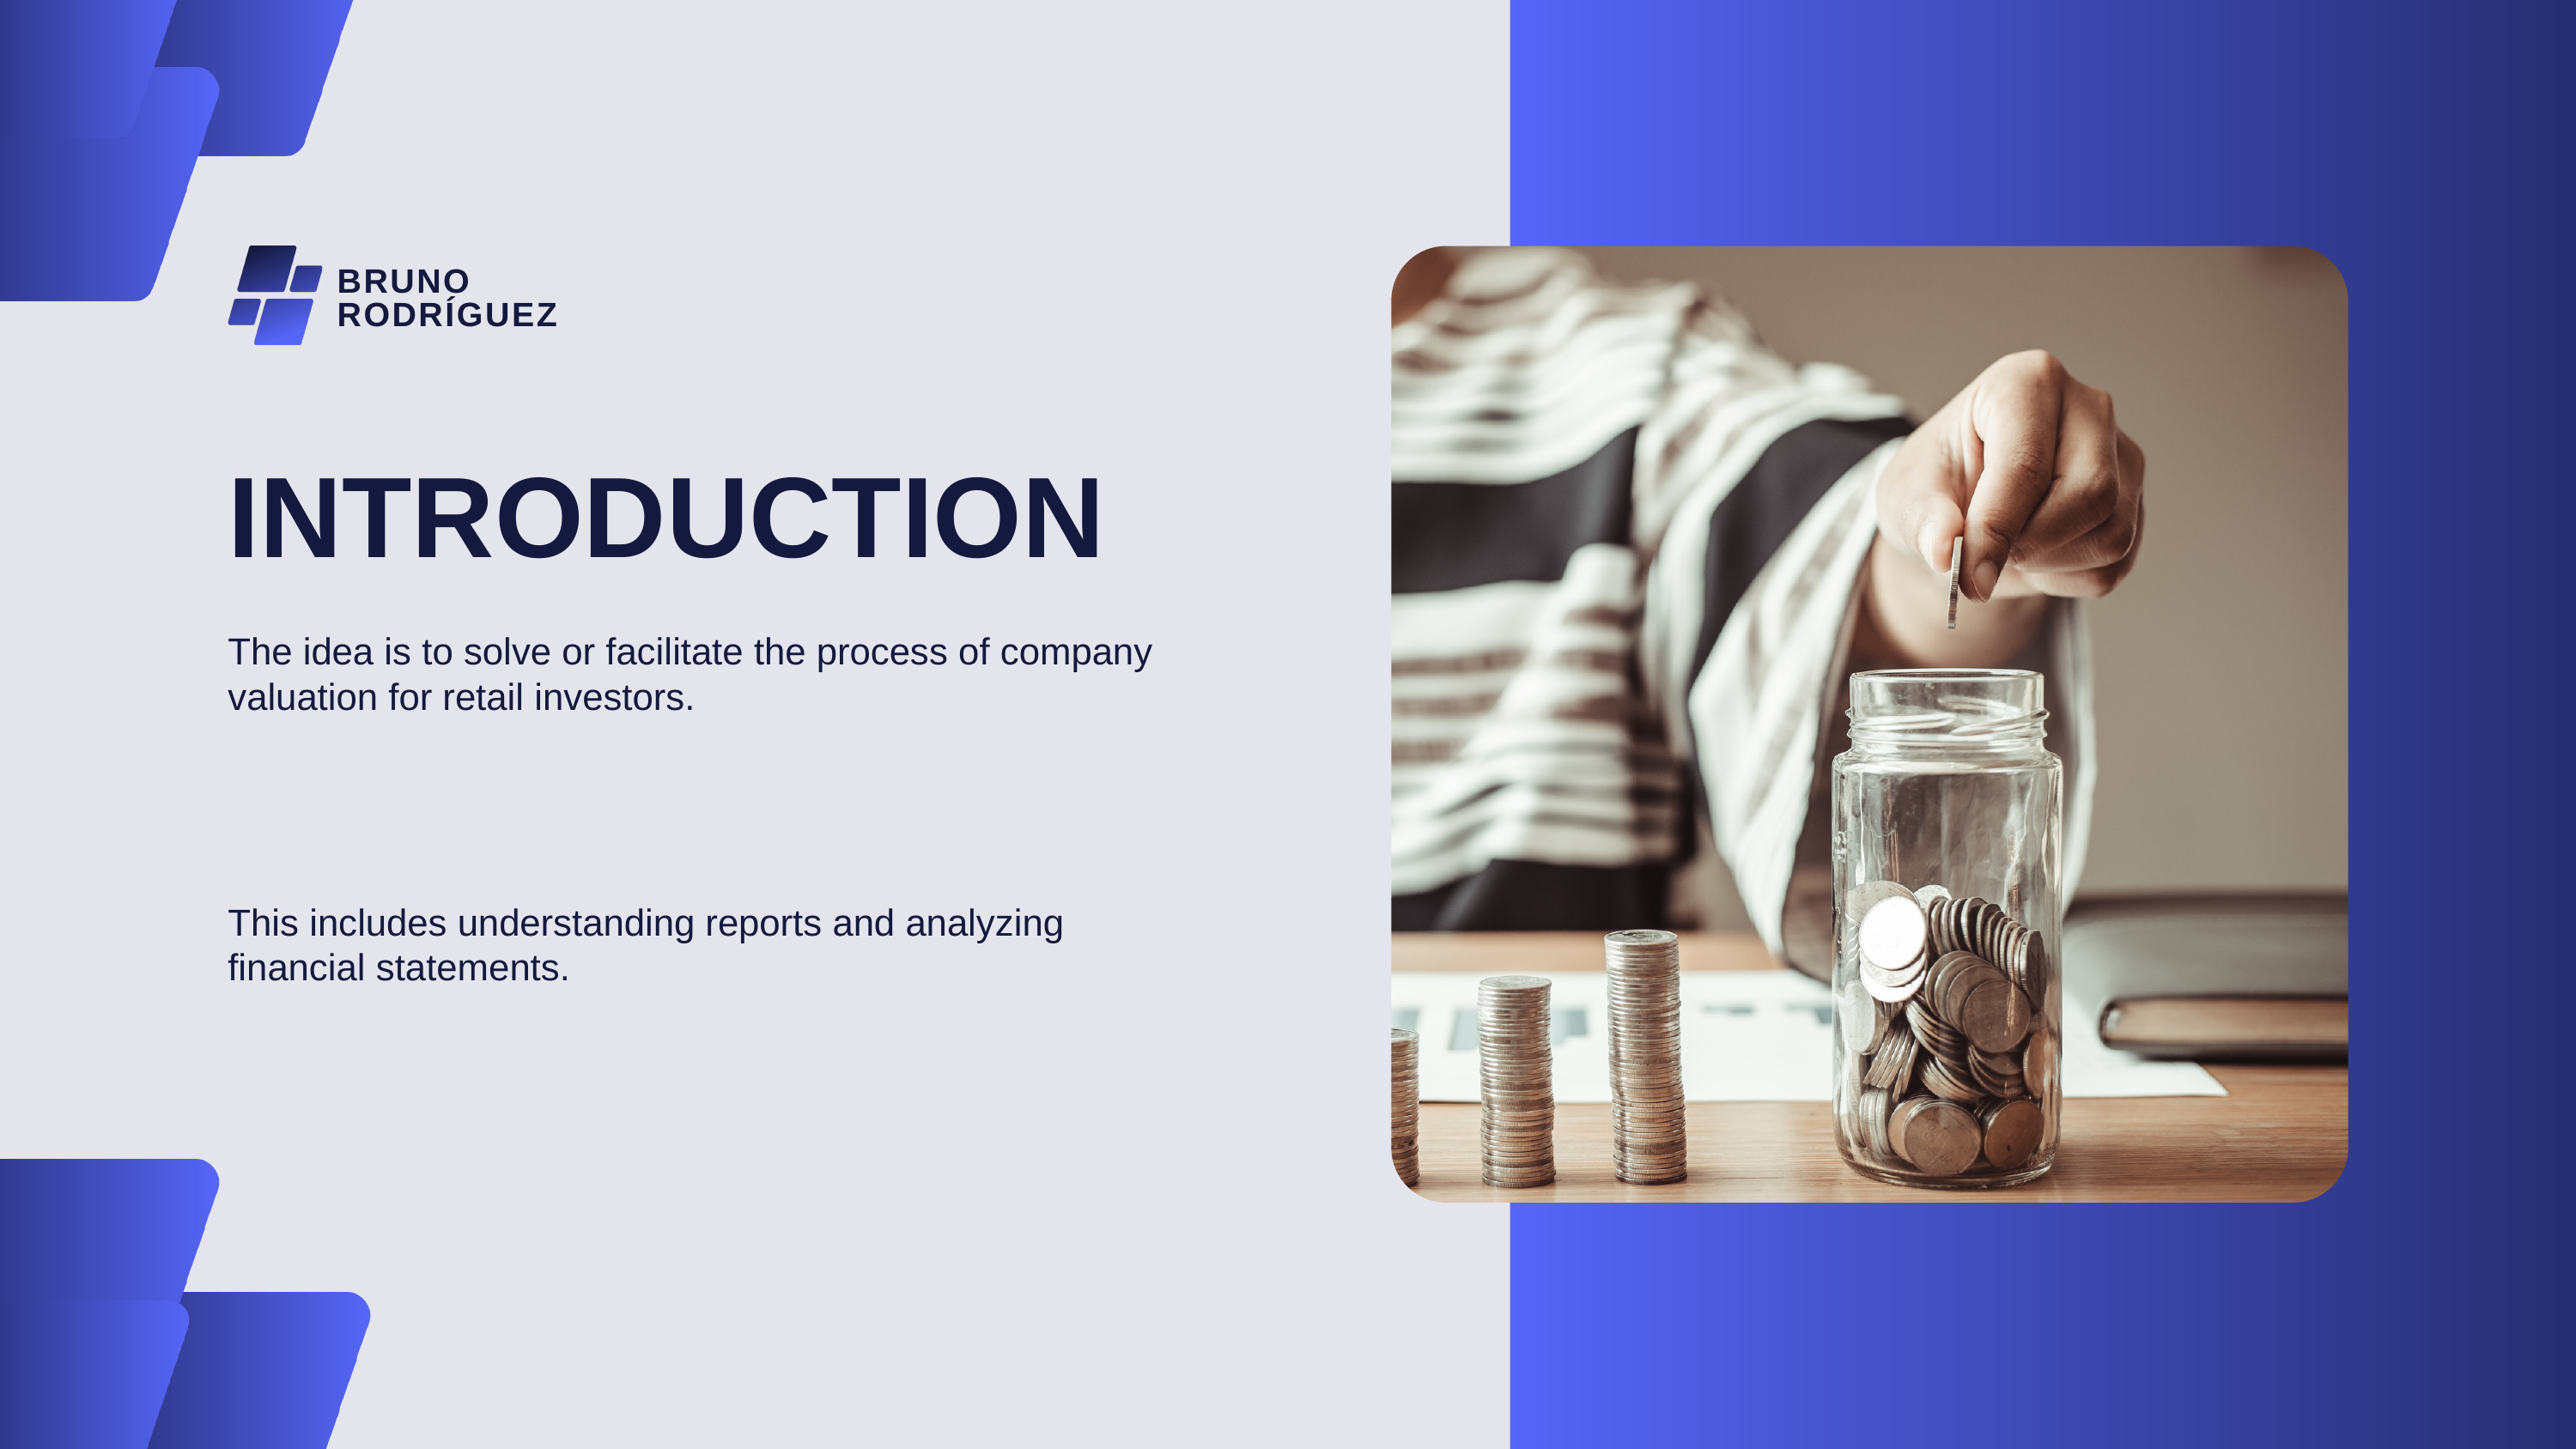

BRUNO RODRÍGUEZ
INTRODUCTION
The idea is to solve or facilitate the process of company valuation for retail investors.
This includes understanding reports and analyzing financial statements.